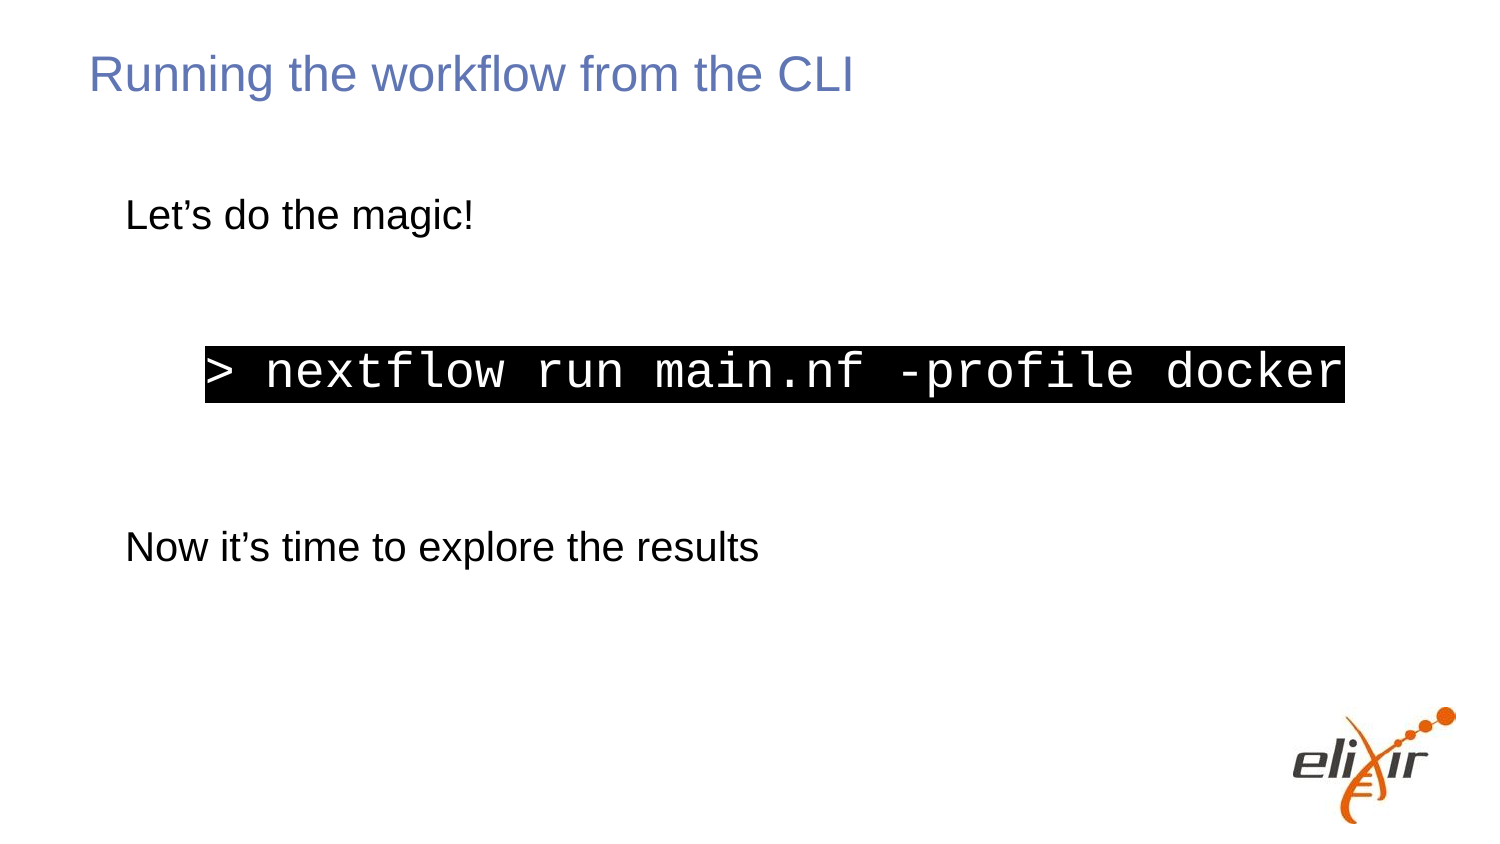

# Running the workflow from the CLI
Let’s do the magic!

> nextflow run main.nf -profile docker

Now it’s time to explore the results